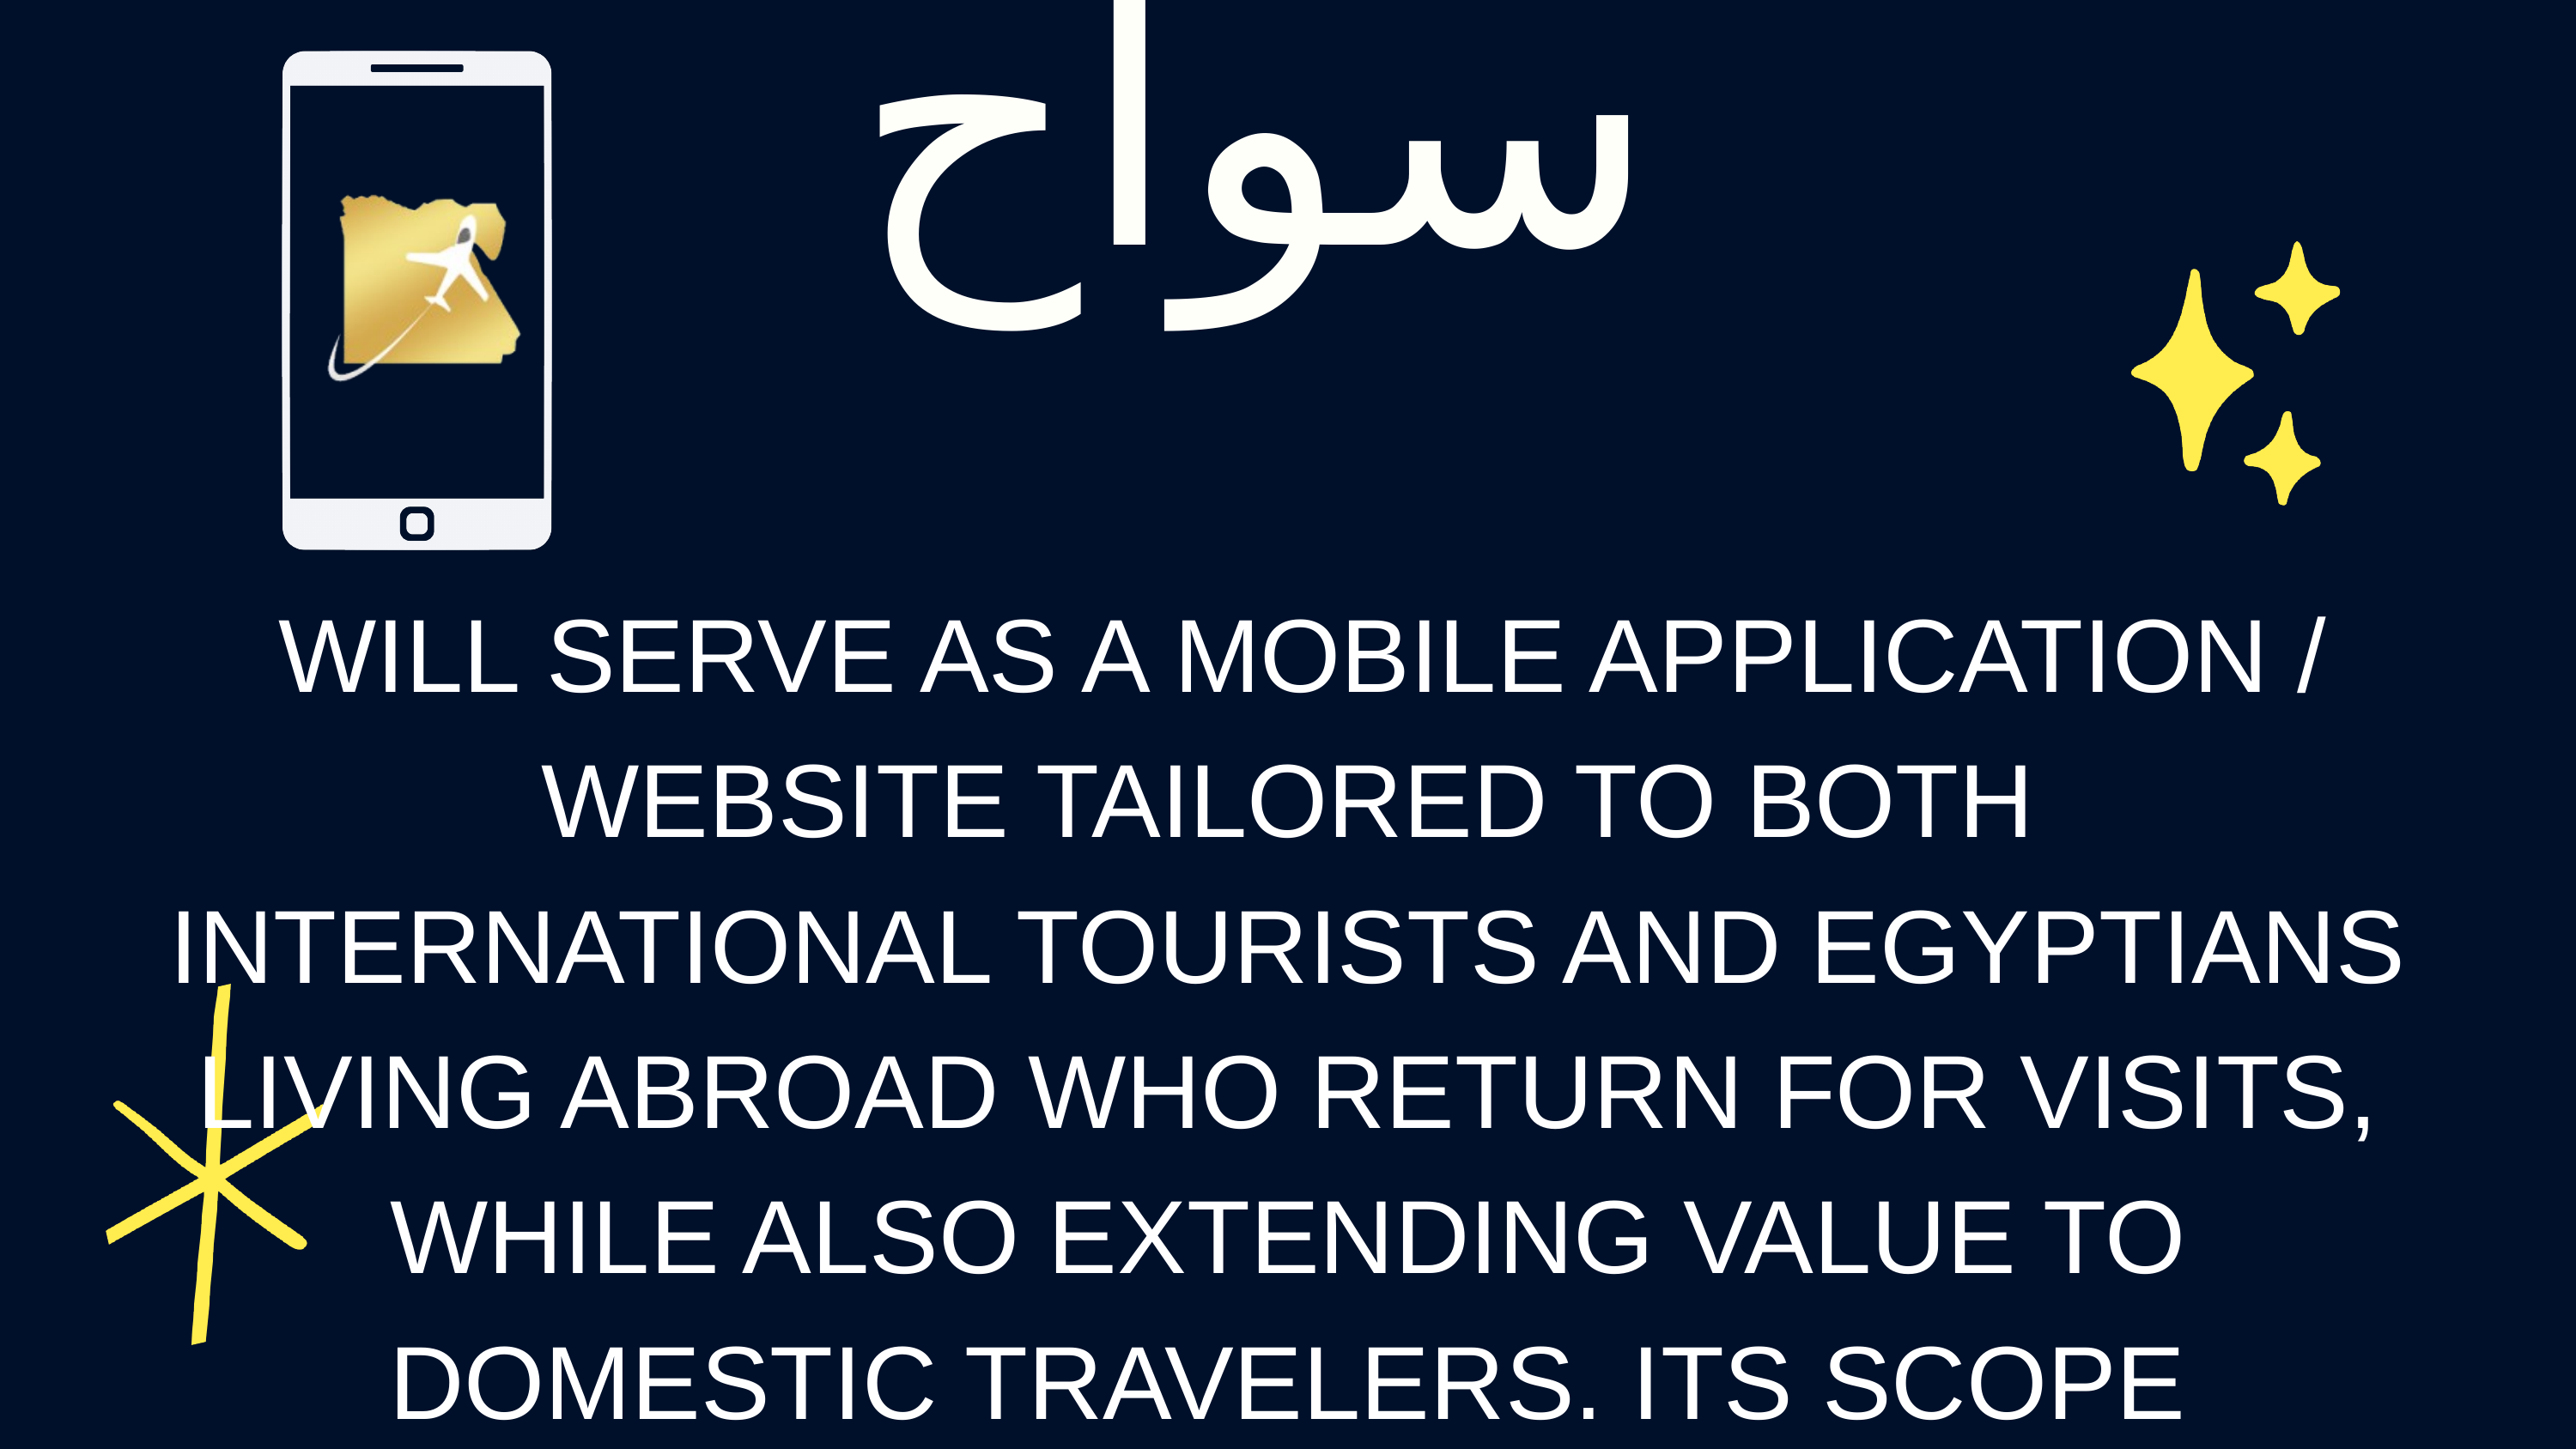

سواح

 WILL SERVE AS A MOBILE APPLICATION / WEBSITE TAILORED TO BOTH INTERNATIONAL TOURISTS AND EGYPTIANS LIVING ABROAD WHO RETURN FOR VISITS, WHILE ALSO EXTENDING VALUE TO DOMESTIC TRAVELERS. ITS SCOPE INCLUDES: